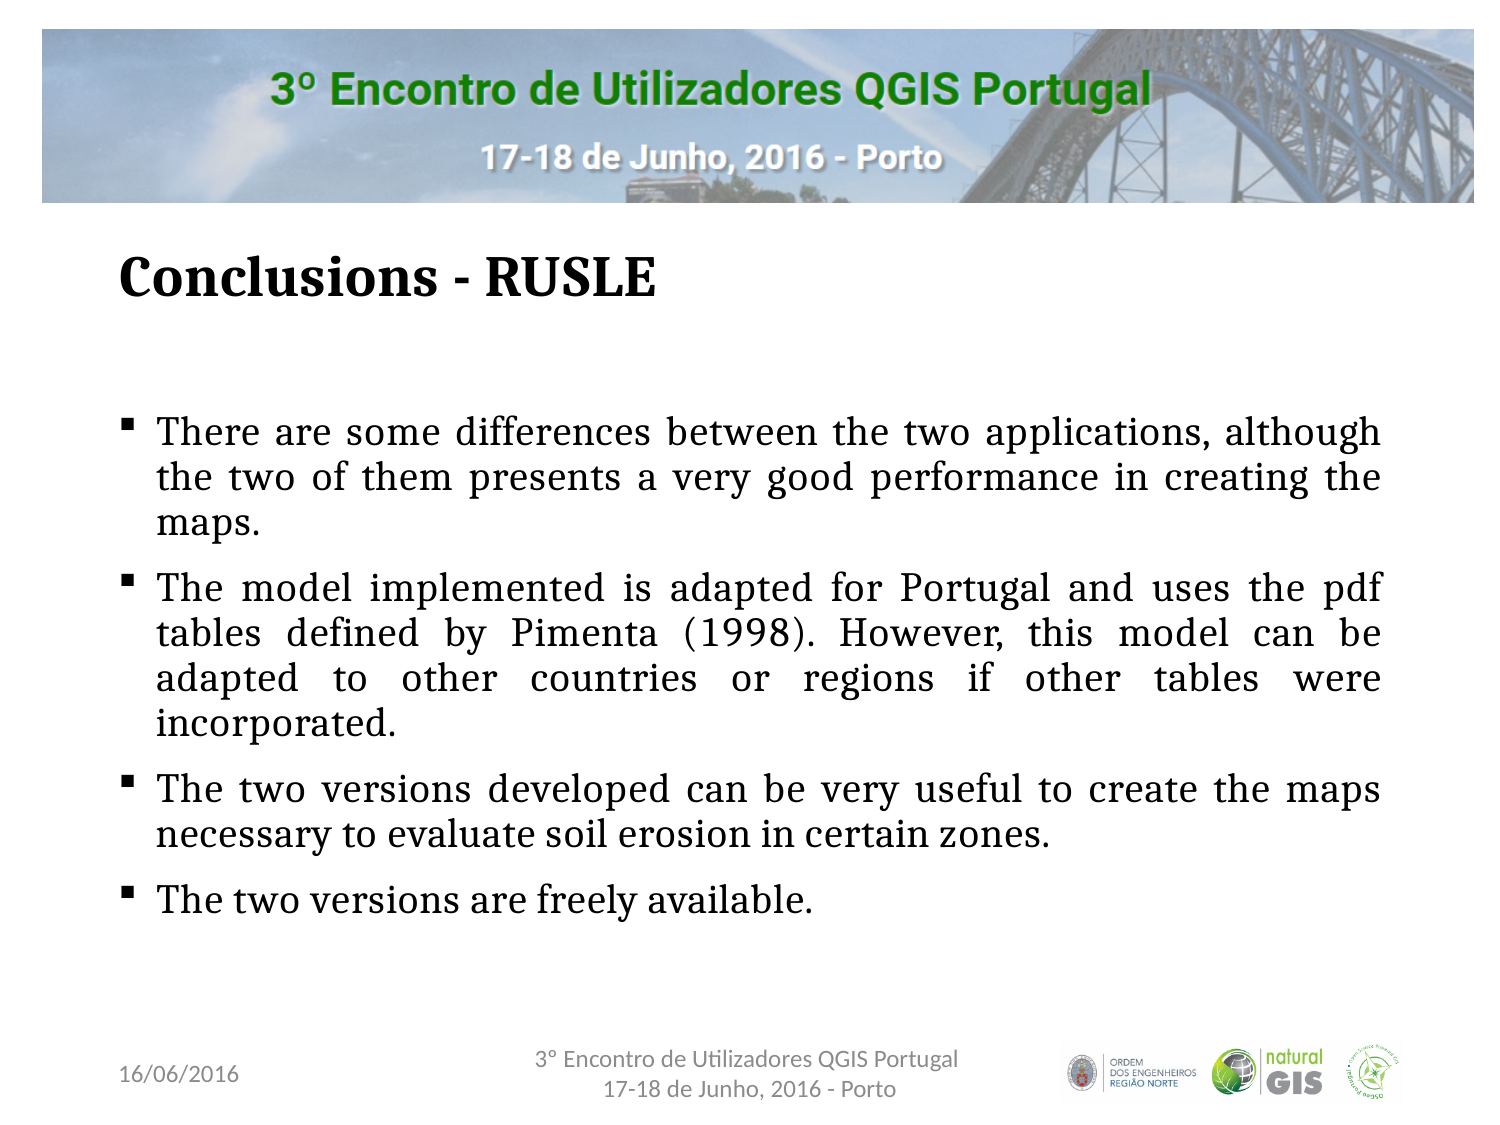

# Conclusions - RUSLE

There are some differences between the two applications, although the two of them presents a very good performance in creating the maps.
The model implemented is adapted for Portugal and uses the pdf tables defined by Pimenta (1998). However, this model can be adapted to other countries or regions if other tables were incorporated.
The two versions developed can be very useful to create the maps necessary to evaluate soil erosion in certain zones.
The two versions are freely available.

16/06/2016
3º Encontro de Utilizadores QGIS Portugal
17-18 de Junho, 2016 - Porto
26